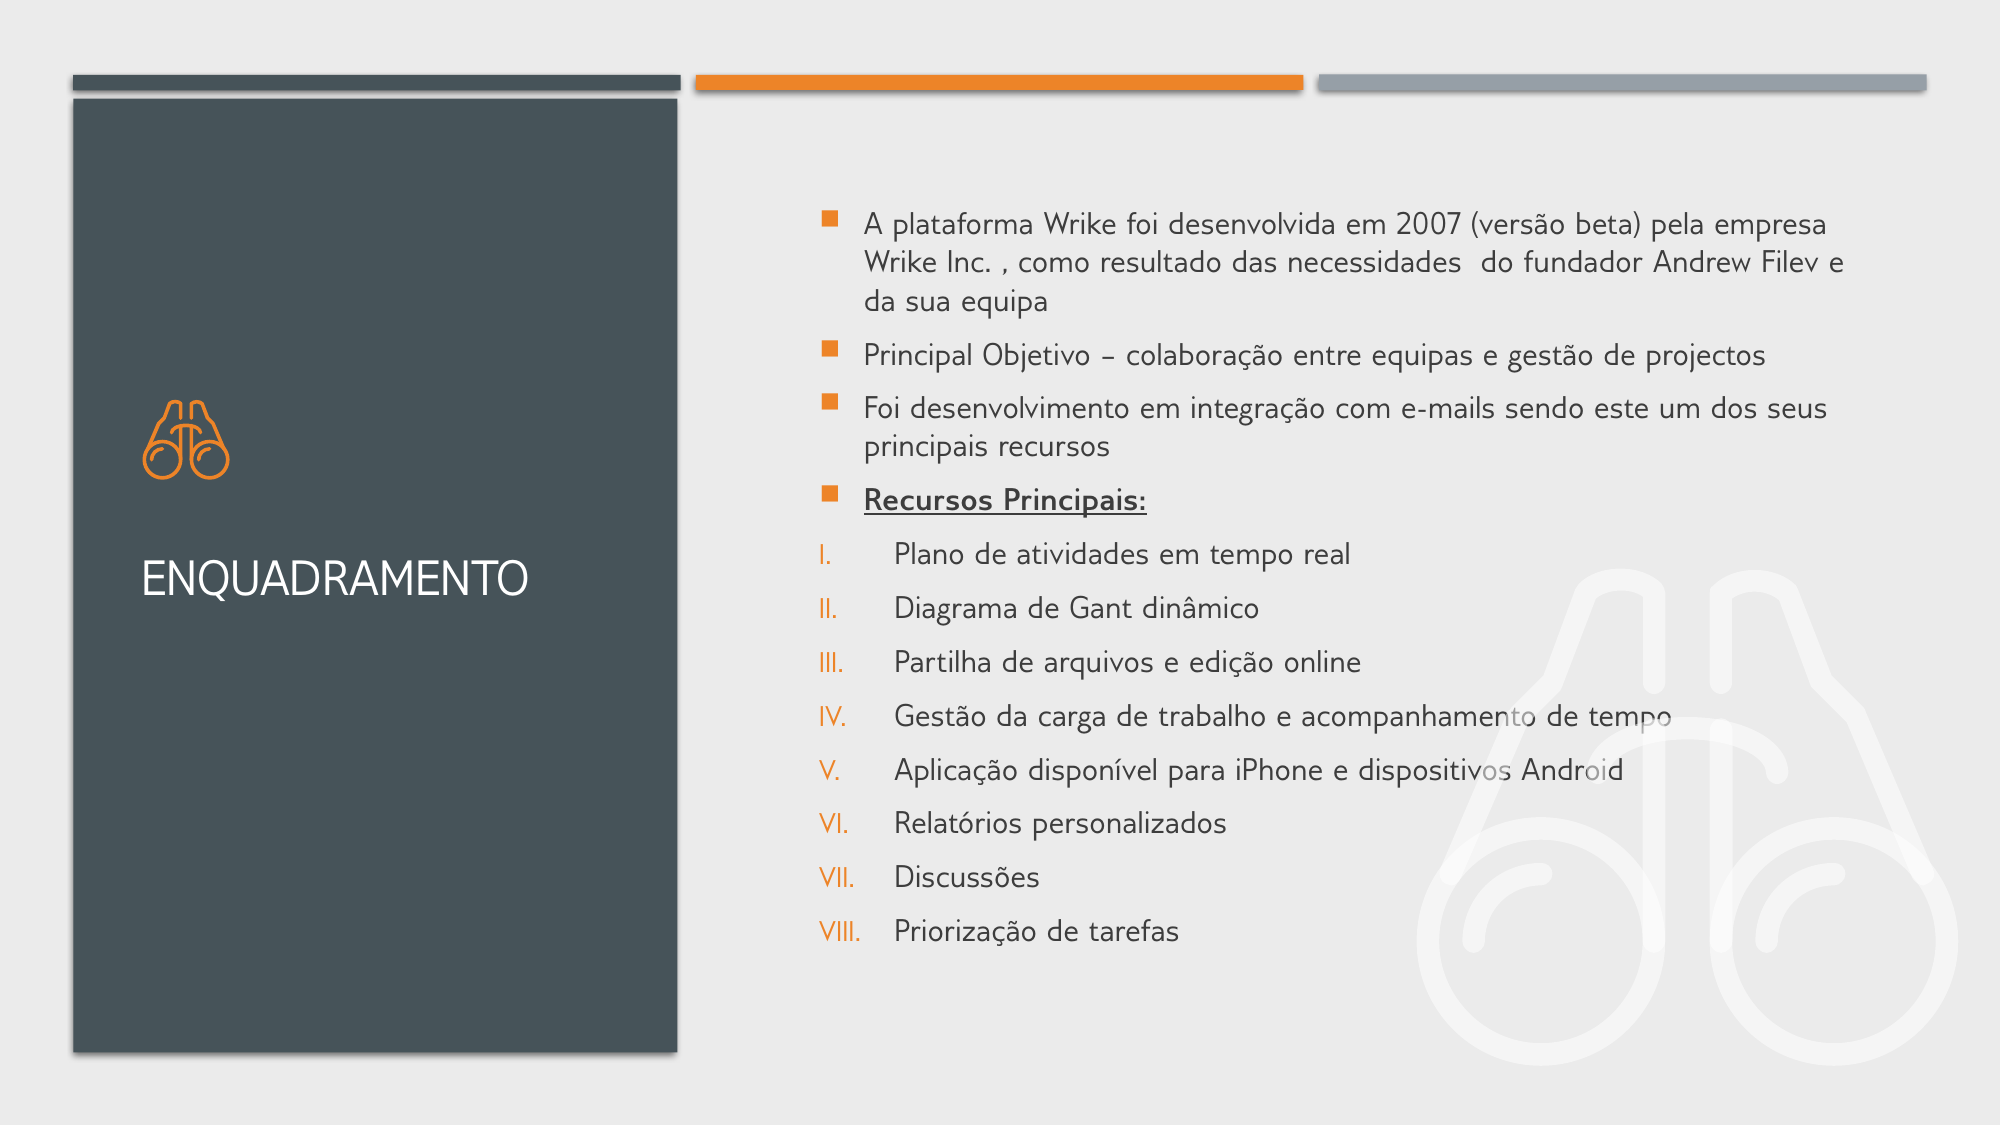

A plataforma Wrike foi desenvolvida em 2007 (versão beta) pela empresa Wrike Inc. , como resultado das necessidades  do fundador Andrew Filev e da sua equipa
Principal Objetivo – colaboração entre equipas e gestão de projectos
Foi desenvolvimento em integração com e-mails sendo este um dos seus principais recursos
Recursos Principais:
Plano de atividades em tempo real
Diagrama de Gant dinâmico
Partilha de arquivos e edição online
Gestão da carga de trabalho e acompanhamento de tempo
Aplicação disponível para iPhone e dispositivos Android
Relatórios personalizados
Discussões
Priorização de tarefas

# Enquadramento